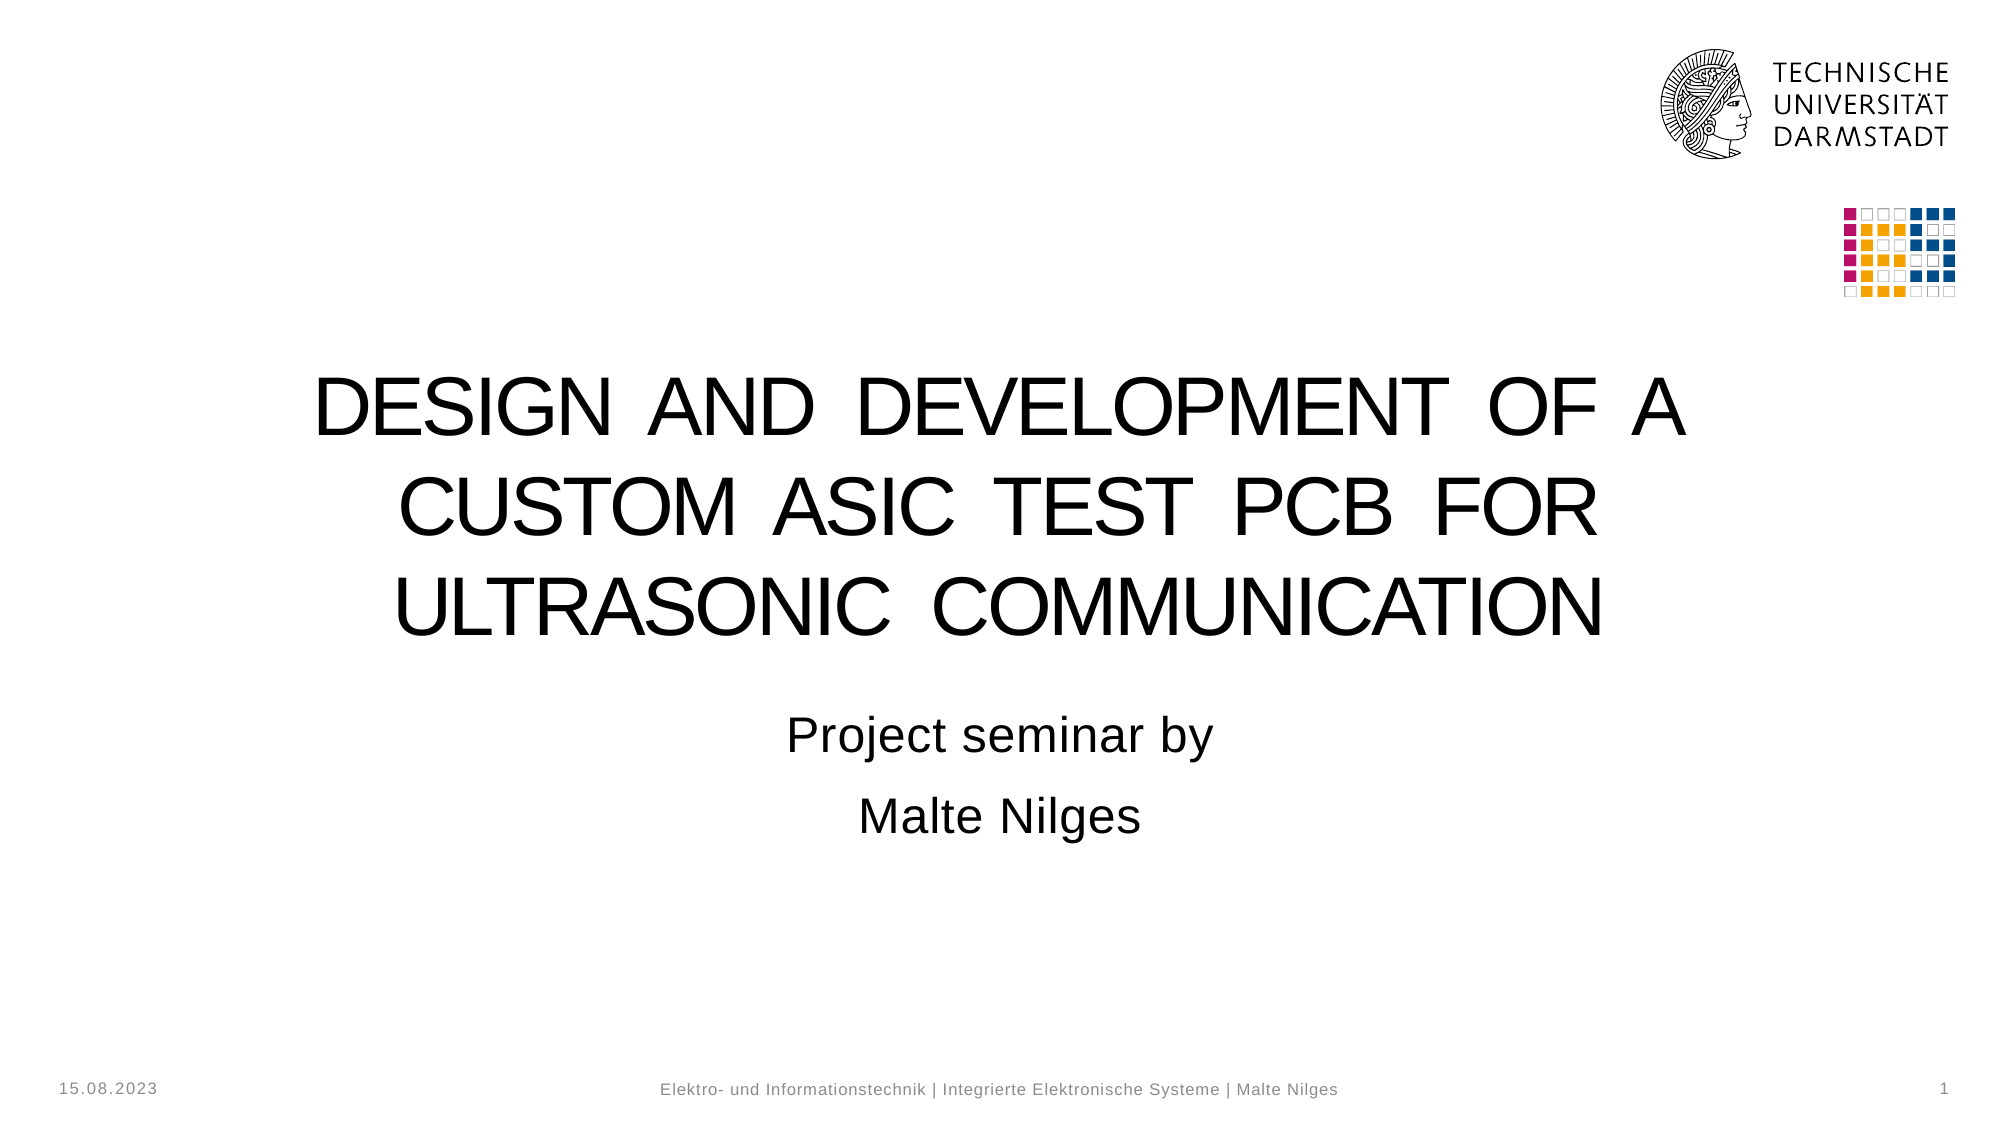

# Design  and  Development  of  a Custom  ASIC  Test  PCB  for Ultrasonic  Communication

Project seminar by
Malte Nilges
15.08.2023
1